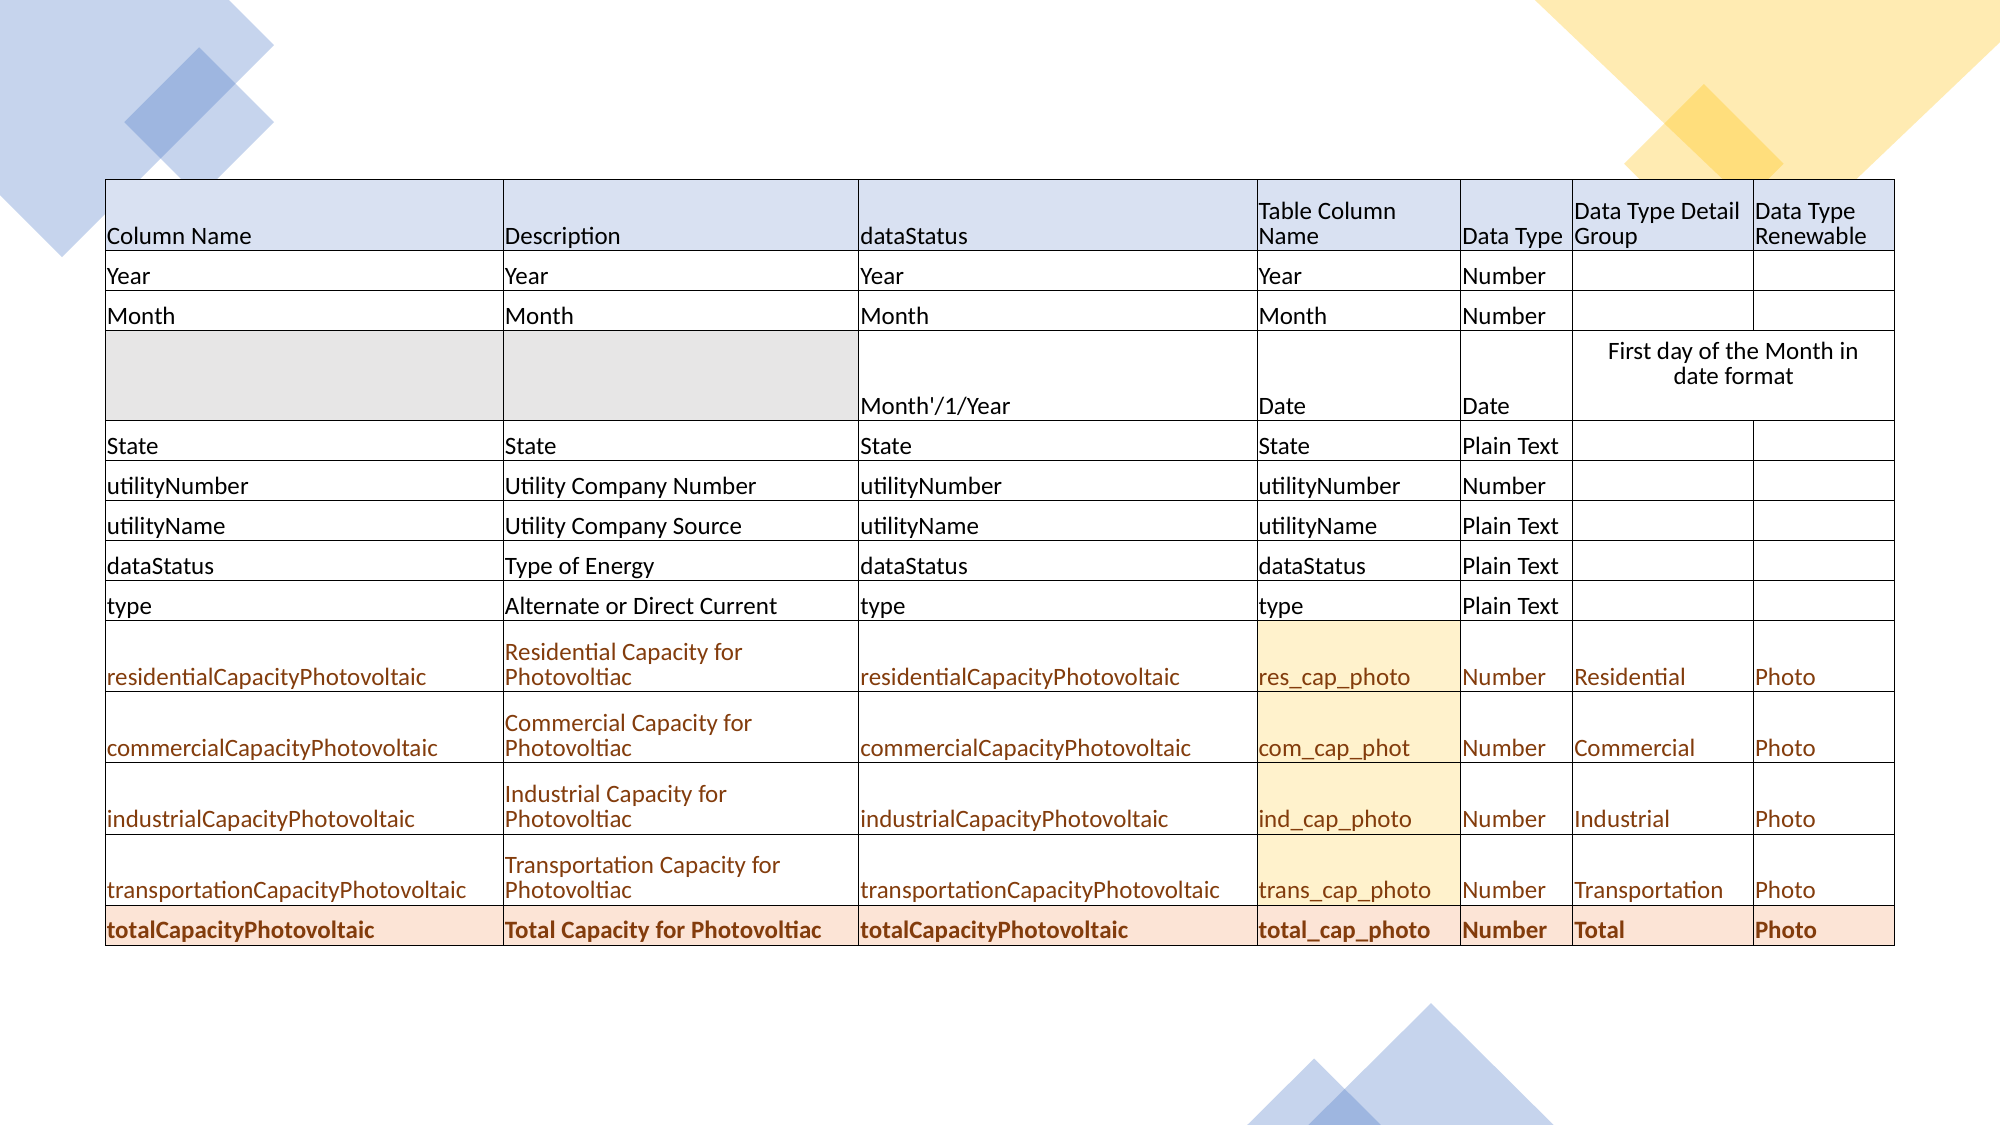

| Column Name | Description | dataStatus | Table Column Name | Data Type | Data Type Detail Group | Data Type Renewable |
| --- | --- | --- | --- | --- | --- | --- |
| Year | Year | Year | Year | Number |  |  |
| Month | Month | Month | Month | Number |  |  |
|  |  | Month'/1/Year | Date | Date | First day of the Month in date format |  |
| State | State | State | State | Plain Text |  |  |
| utilityNumber | Utility Company Number | utilityNumber | utilityNumber | Number |  |  |
| utilityName | Utility Company Source | utilityName | utilityName | Plain Text |  |  |
| dataStatus | Type of Energy | dataStatus | dataStatus | Plain Text |  |  |
| type | Alternate or Direct Current | type | type | Plain Text |  |  |
| residentialCapacityPhotovoltaic | Residential Capacity for Photovoltiac | residentialCapacityPhotovoltaic | res\_cap\_photo | Number | Residential | Photo |
| commercialCapacityPhotovoltaic | Commercial Capacity for Photovoltiac | commercialCapacityPhotovoltaic | com\_cap\_phot | Number | Commercial | Photo |
| industrialCapacityPhotovoltaic | Industrial Capacity for Photovoltiac | industrialCapacityPhotovoltaic | ind\_cap\_photo | Number | Industrial | Photo |
| transportationCapacityPhotovoltaic | Transportation Capacity for Photovoltiac | transportationCapacityPhotovoltaic | trans\_cap\_photo | Number | Transportation | Photo |
| totalCapacityPhotovoltaic | Total Capacity for Photovoltiac | totalCapacityPhotovoltaic | total\_cap\_photo | Number | Total | Photo |